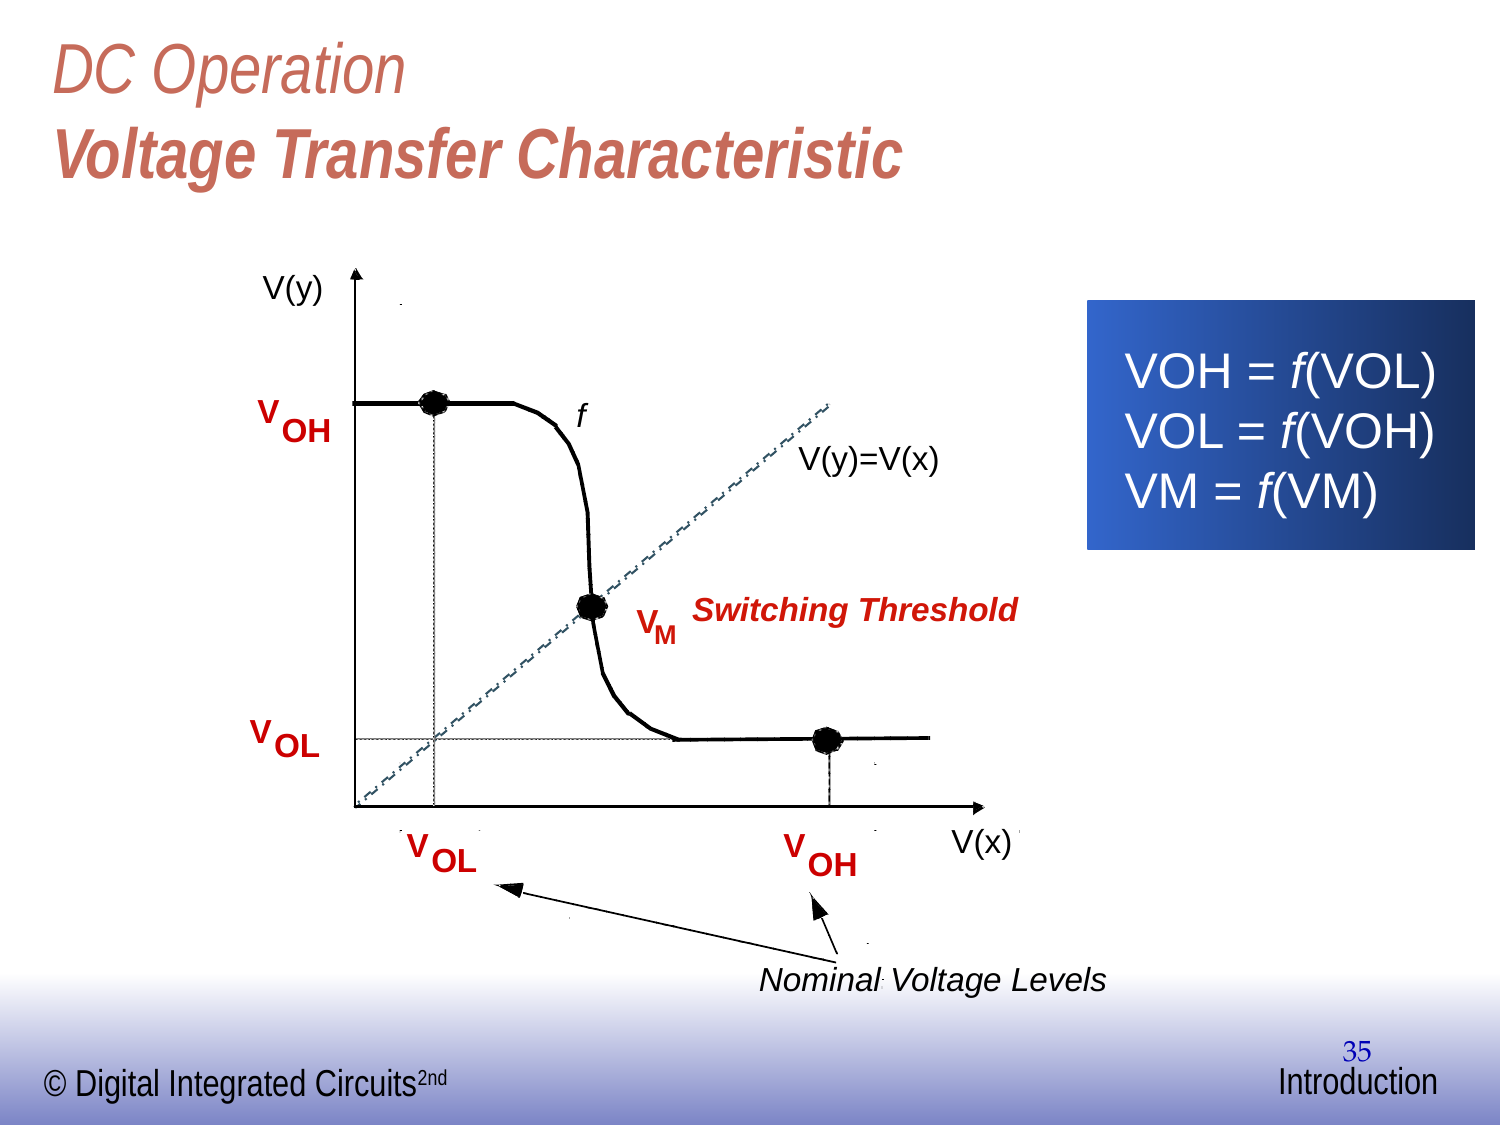

# DC Operation Voltage Transfer Characteristic
V(y)

V

f

OH
V(y)=V(x)
Switching Threshold

V

M
V

OL

V(x)
V
V
OL
OH

Nominal Voltage Levels

VOH = f(VOL)
VOL = f(VOH)
VM = f(VM)

35